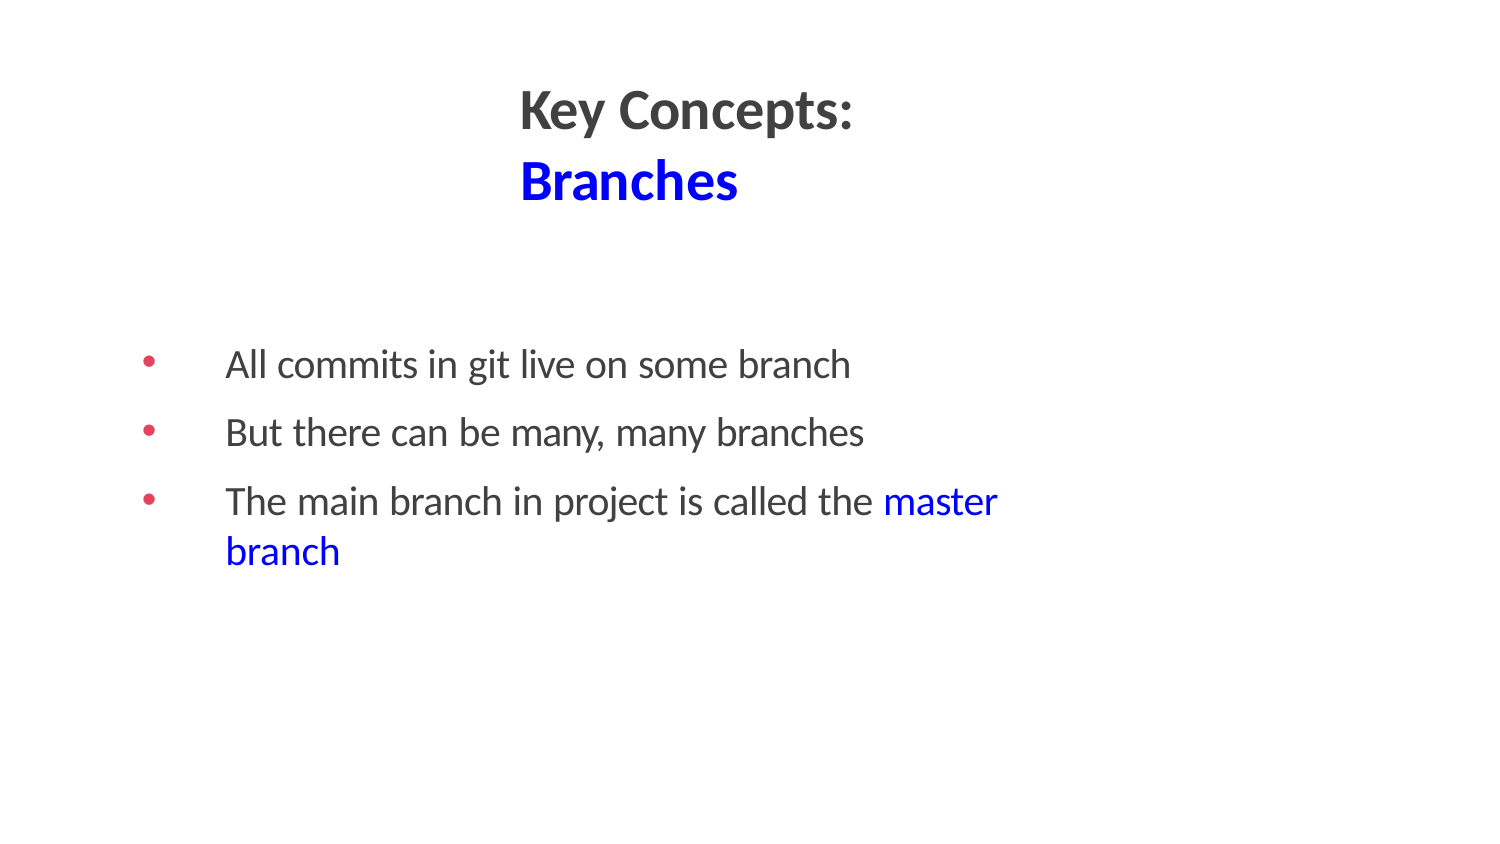

# Key Concepts: Branches
All commits in git live on some branch
But there can be many, many branches
The main branch in project is called the master branch